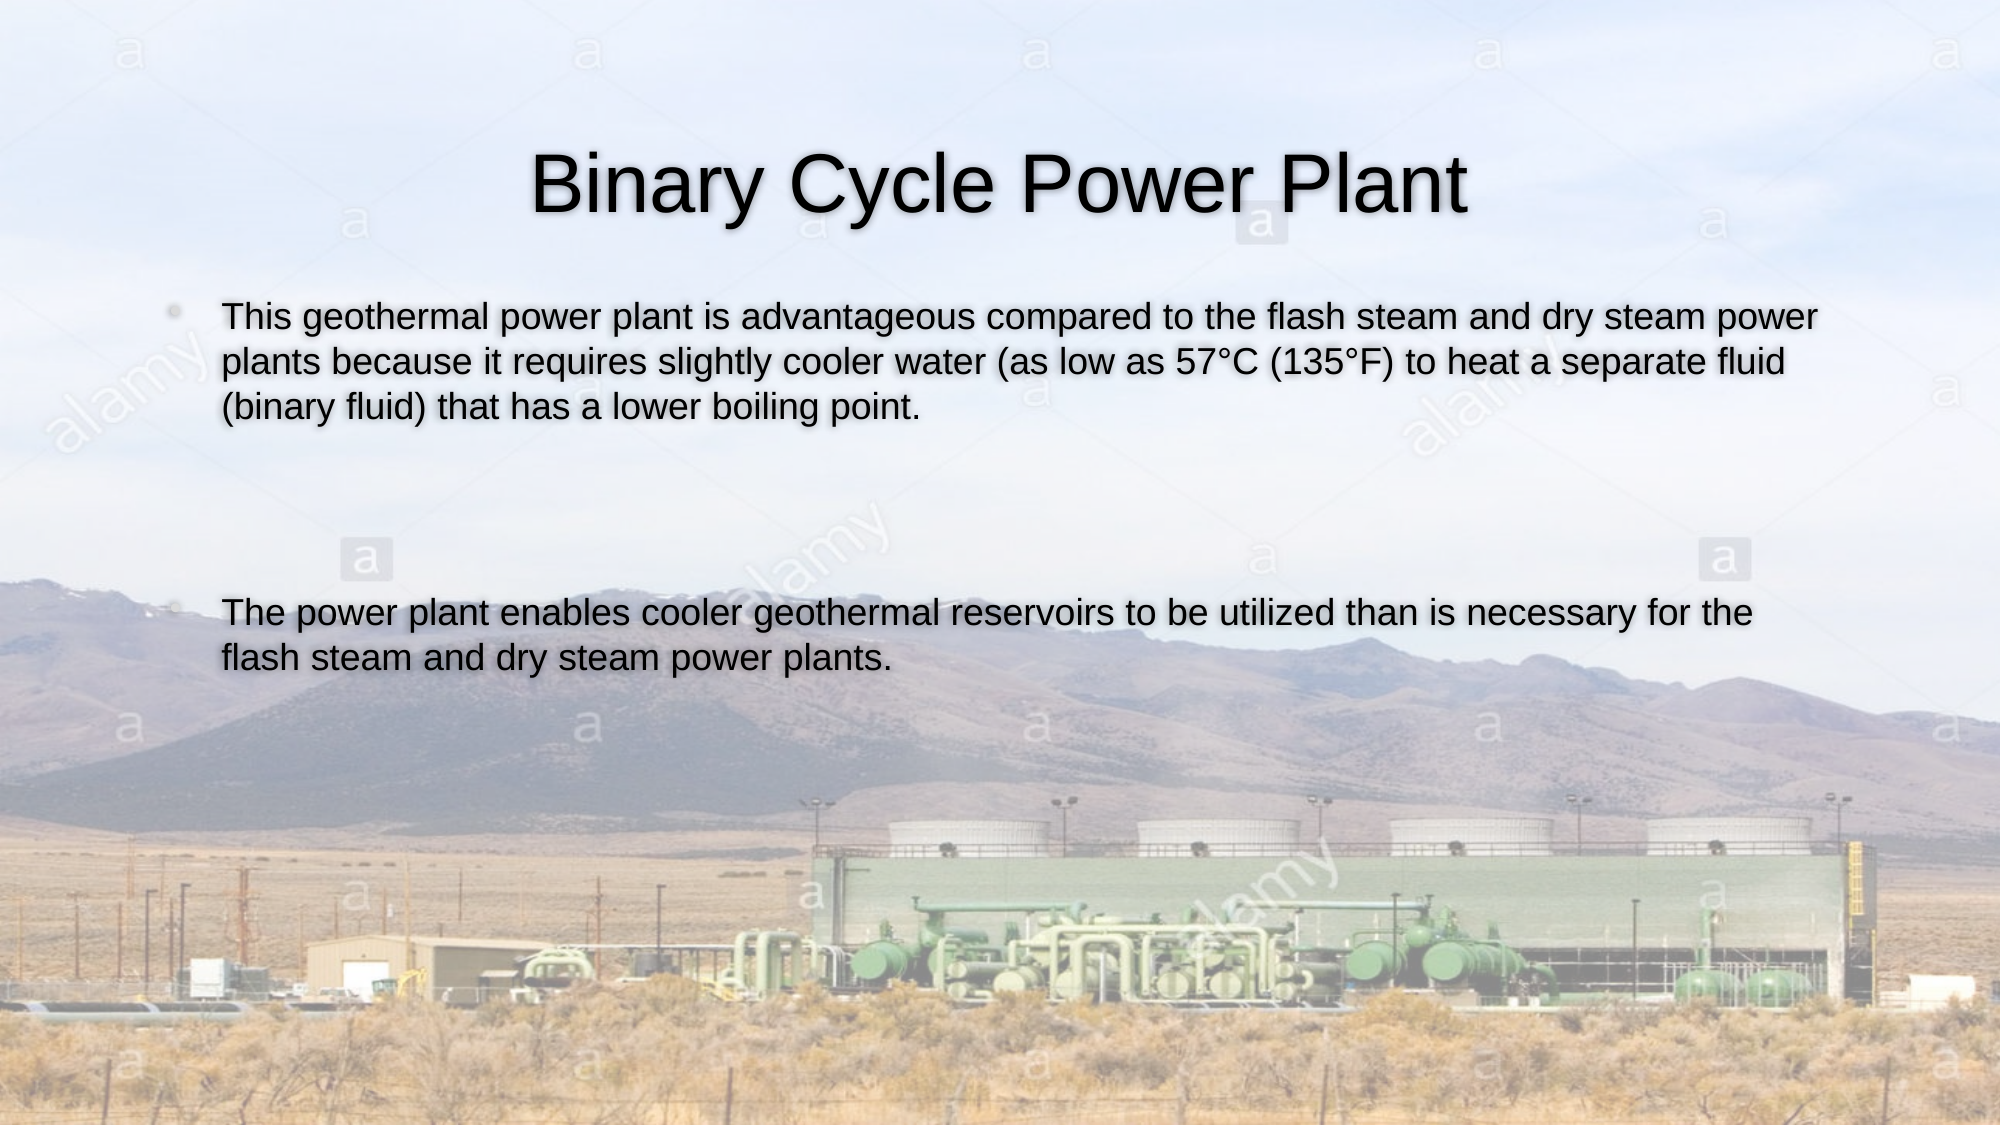

# Binary Cycle Power Plant
This geothermal power plant is advantageous compared to the flash steam and dry steam power plants because it requires slightly cooler water (as low as 57°C (135°F) to heat a separate fluid (binary fluid) that has a lower boiling point.

The power plant enables cooler geothermal reservoirs to be utilized than is necessary for the flash steam and dry steam power plants.